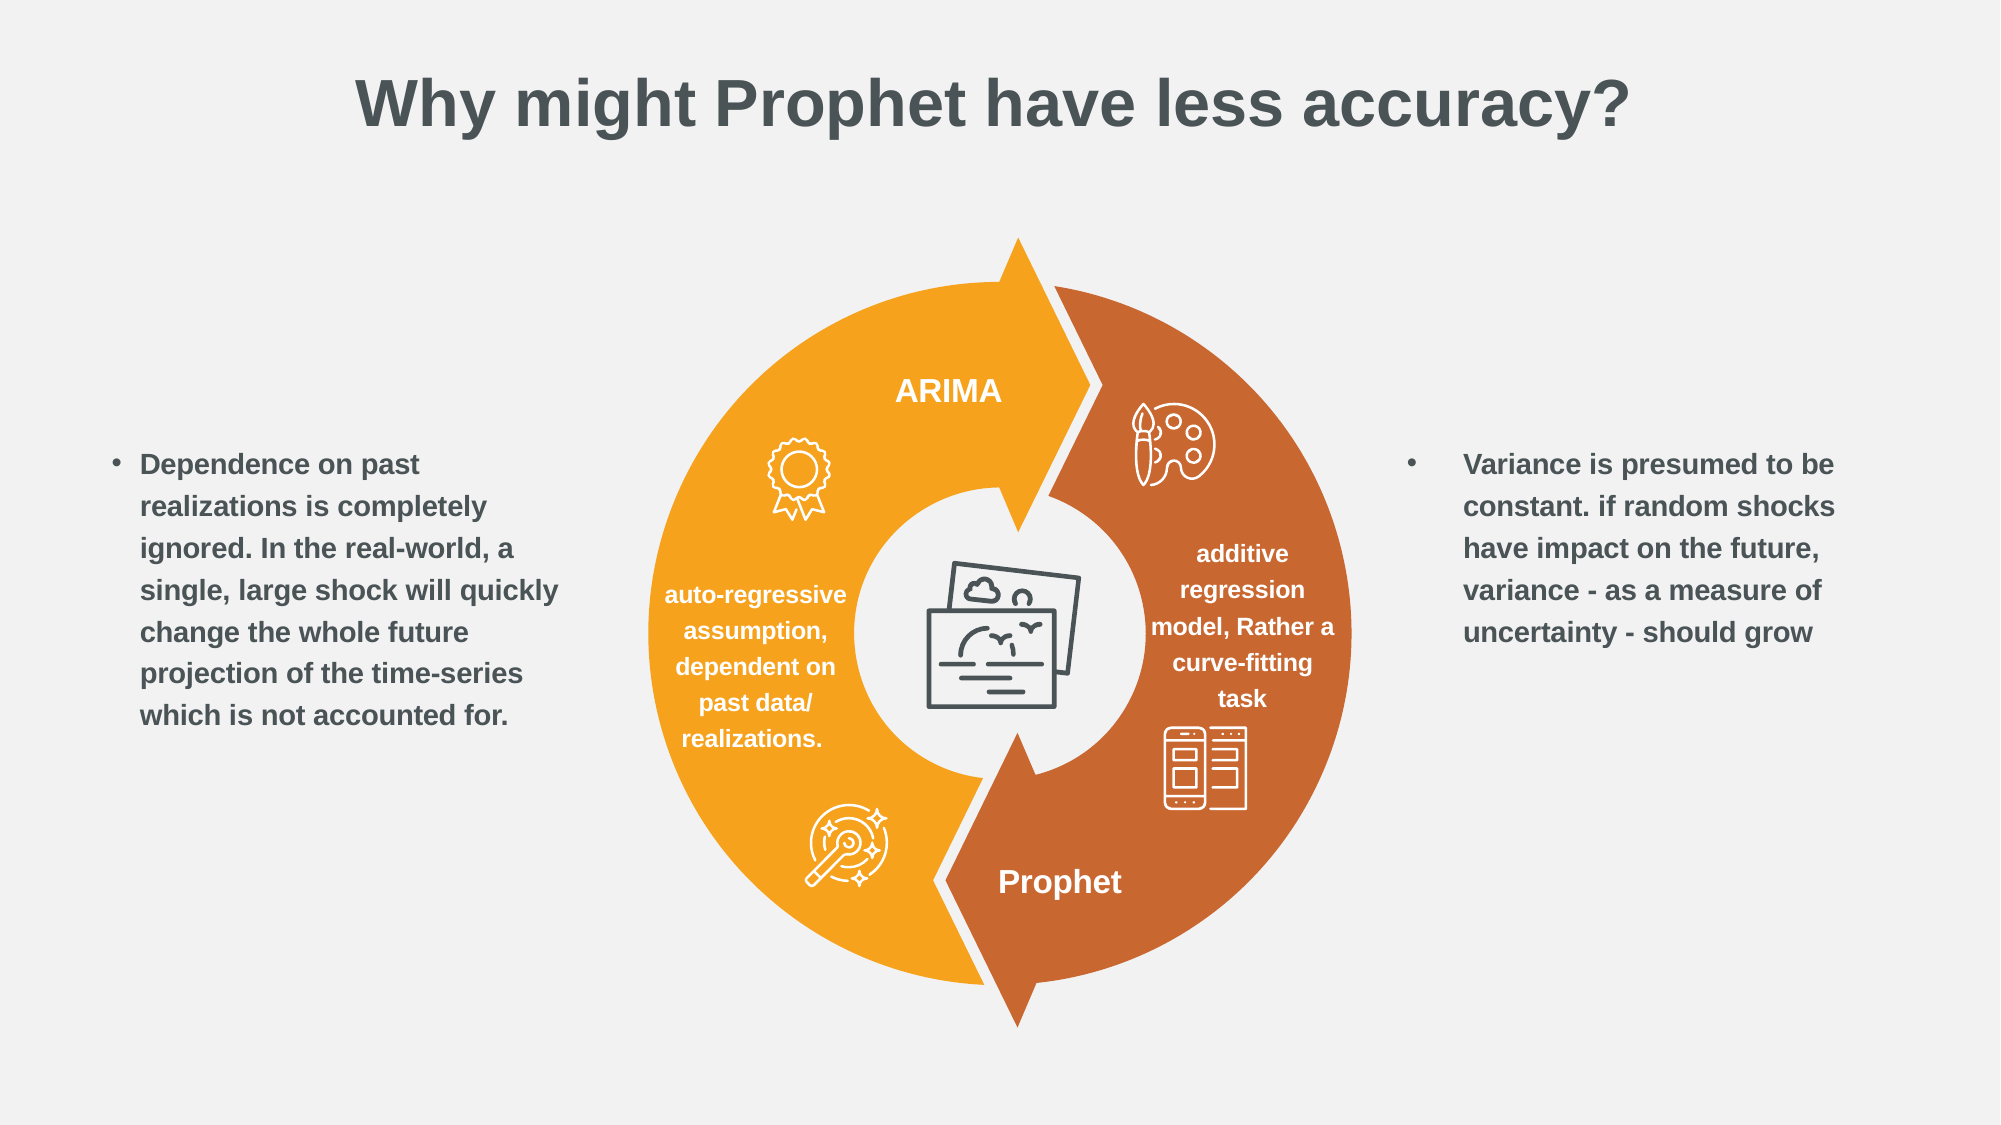

Why might Prophet have less accuracy?

ARIMA

Dependence on past realizations is completely ignored. In the real-world, a single, large shock will quickly change the whole future projection of the time-series which is not accounted for.
Variance is presumed to be constant. if random shocks have impact on the future, variance - as a measure of uncertainty - should grow

additive regression model, Rather a curve-fitting task

auto-regressive assumption, dependent on past data/ realizations.

Prophet